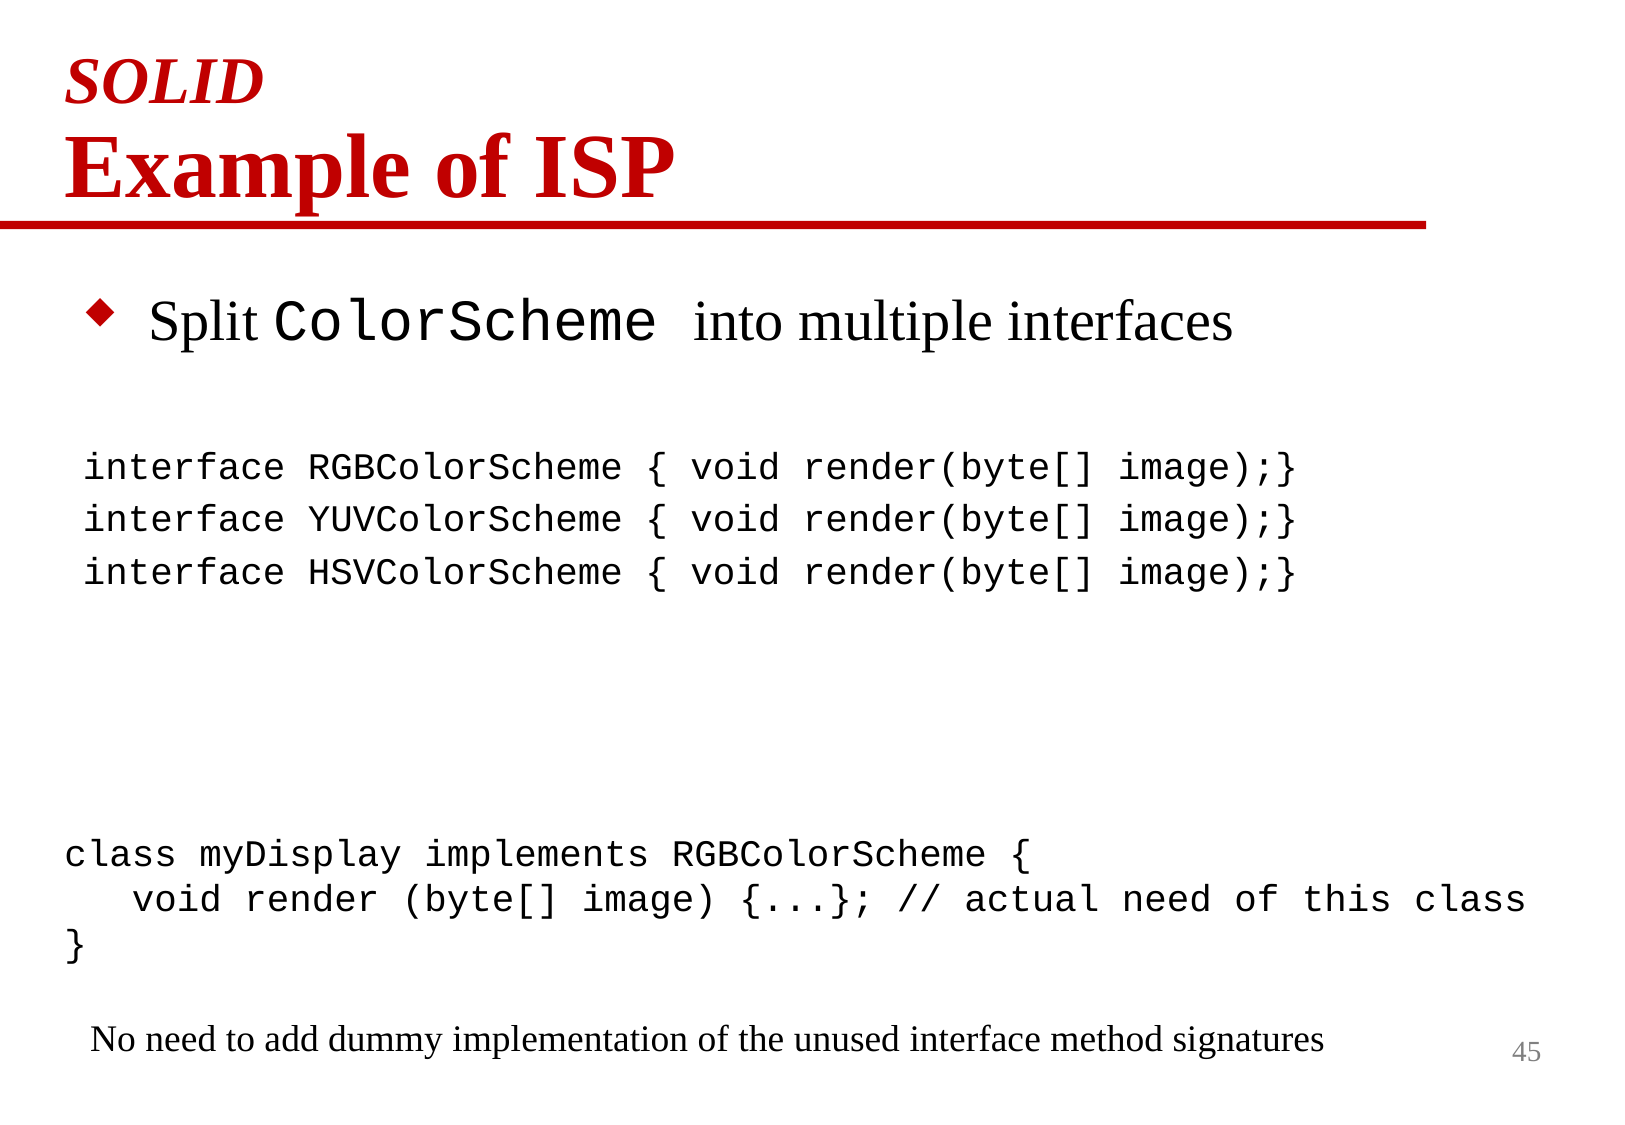

# SOLID Example of ISP
Split ColorScheme into multiple interfaces

interface RGBColorScheme { void render(byte[] image);}
interface YUVColorScheme { void render(byte[] image);}
interface HSVColorScheme { void render(byte[] image);}

class myDisplay implements RGBColorScheme {
   void render (byte[] image) {...}; // actual need of this class
}
No need to add dummy implementation of the unused interface method signatures
45